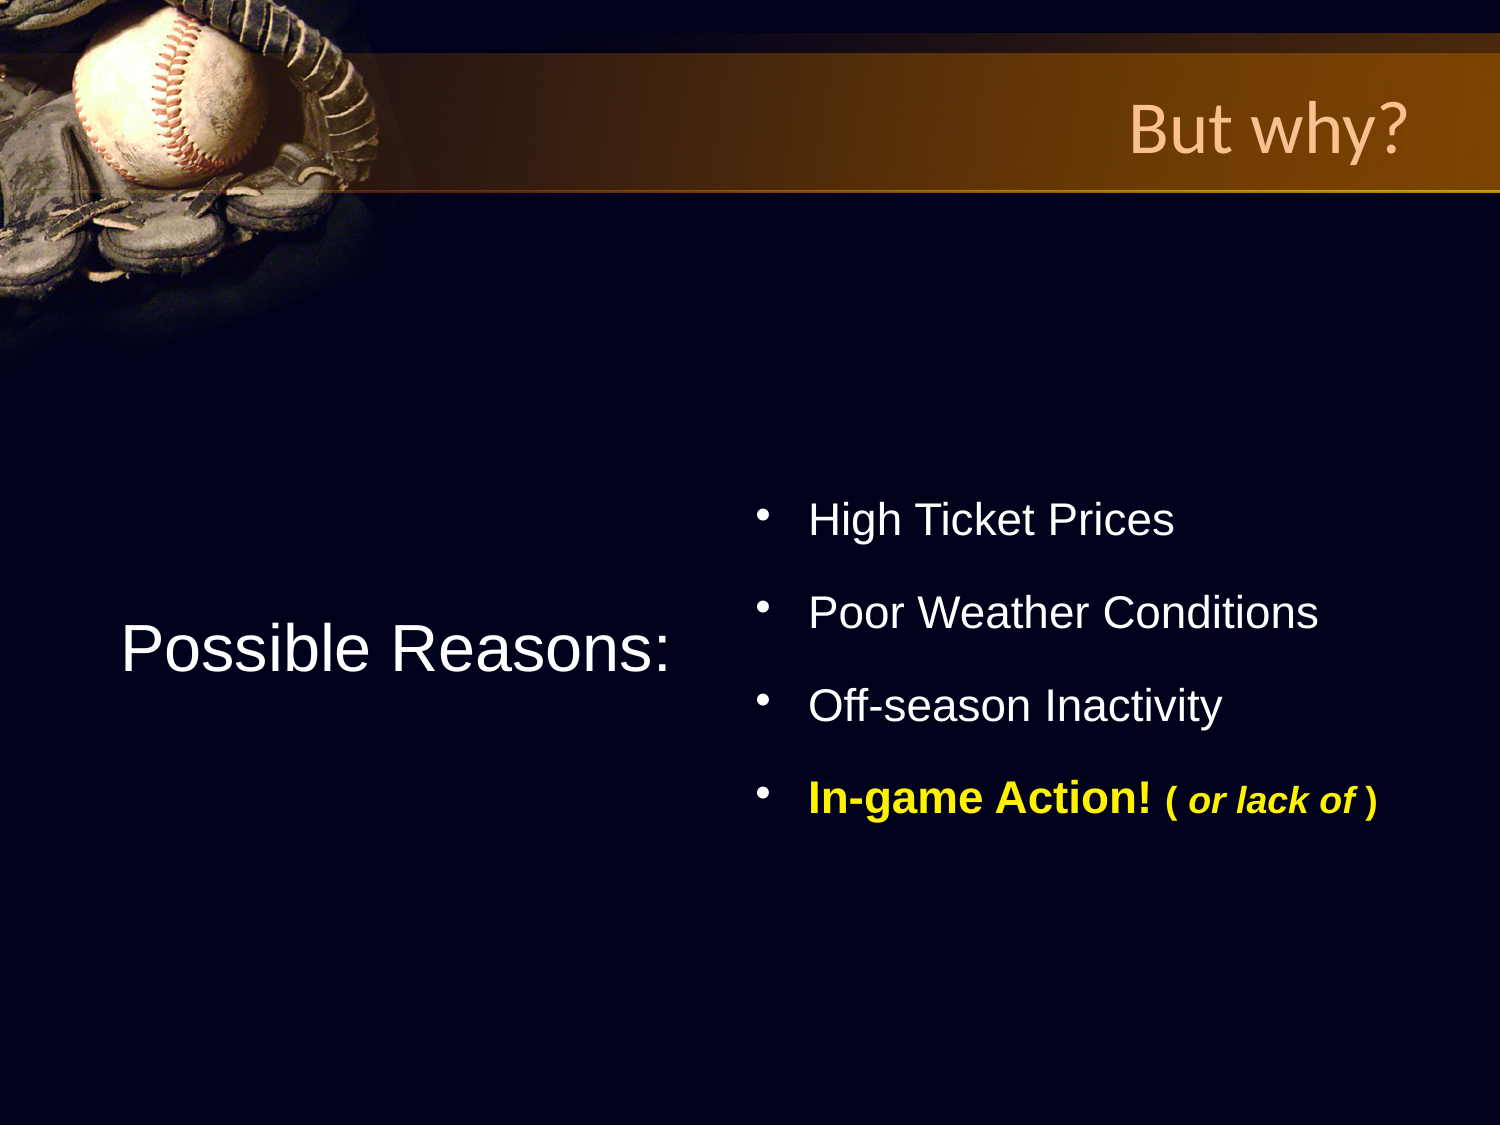

But why?
High Ticket Prices
Poor Weather Conditions
Off-season Inactivity
In-game Action! ( or lack of )
Possible Reasons: